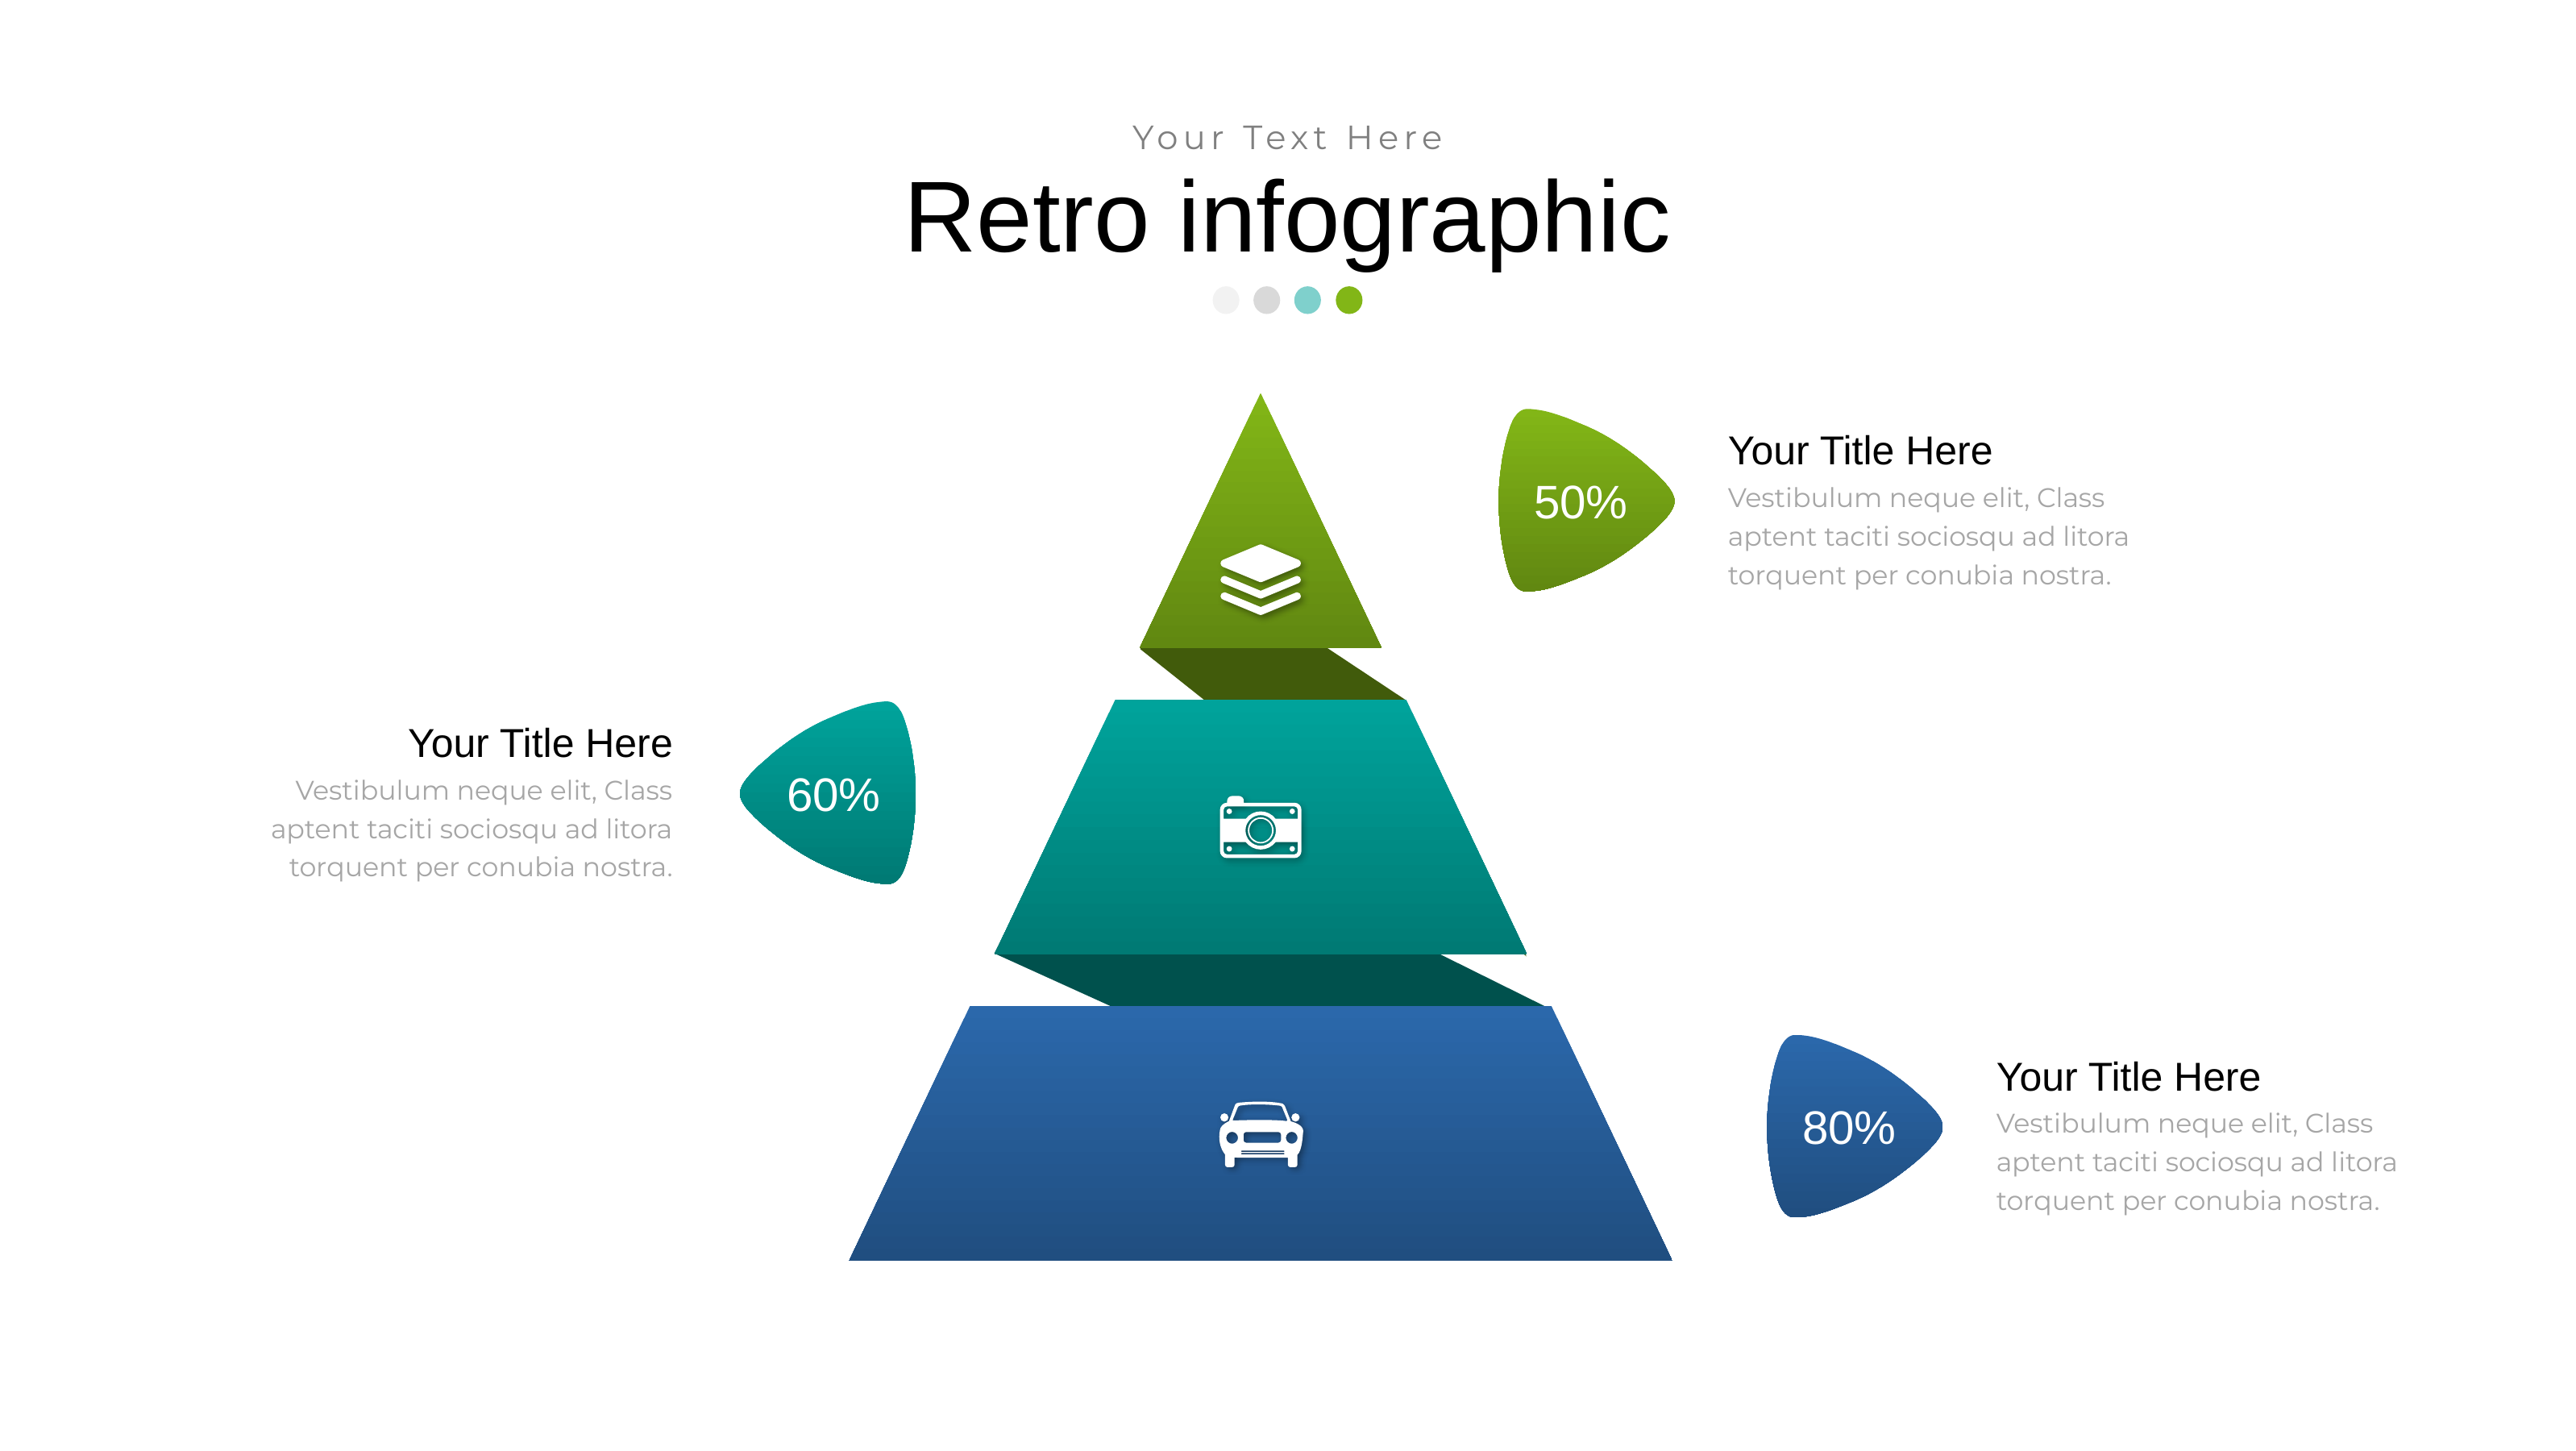

Your Text Here

Retro infographic

50%
Your Title Here
Vestibulum neque elit, Class aptent taciti sociosqu ad litora torquent per conubia nostra.
Your Title Here

60%
Vestibulum neque elit, Class aptent taciti sociosqu ad litora torquent per conubia nostra.

80%
Your Title Here
Vestibulum neque elit, Class aptent taciti sociosqu ad litora torquent per conubia nostra.